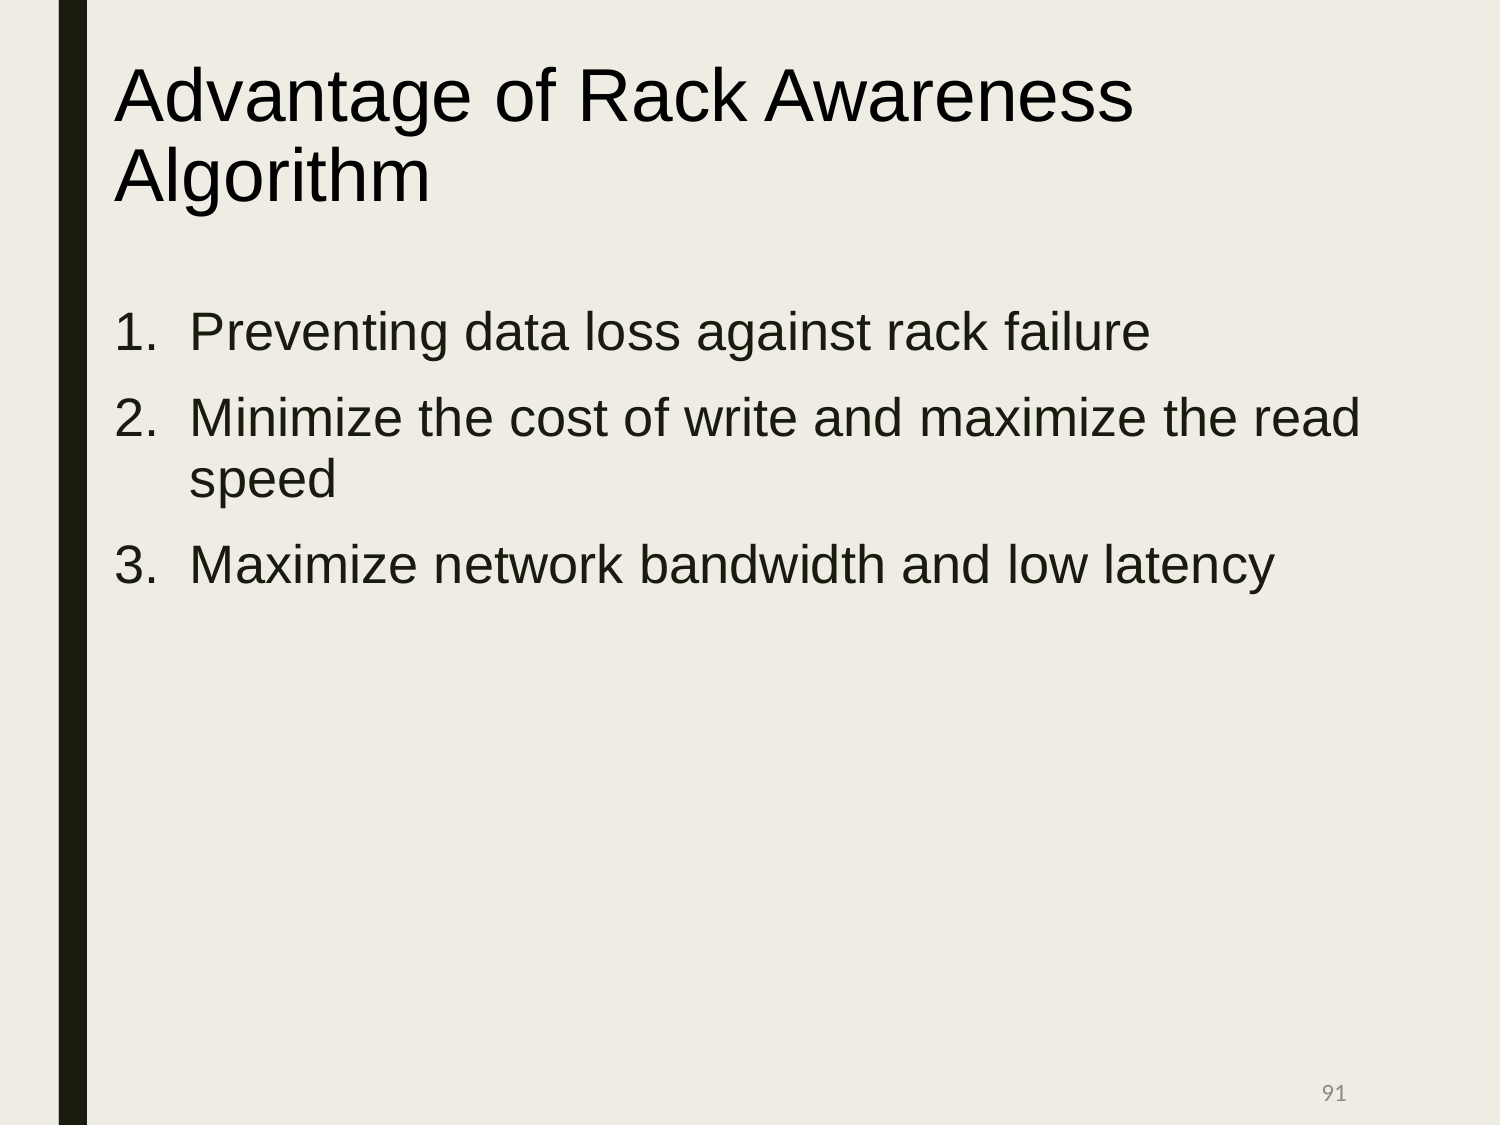

# Advantage of Rack Awareness Algorithm
Preventing data loss against rack failure
Minimize the cost of write and maximize the read speed
Maximize network bandwidth and low latency

91